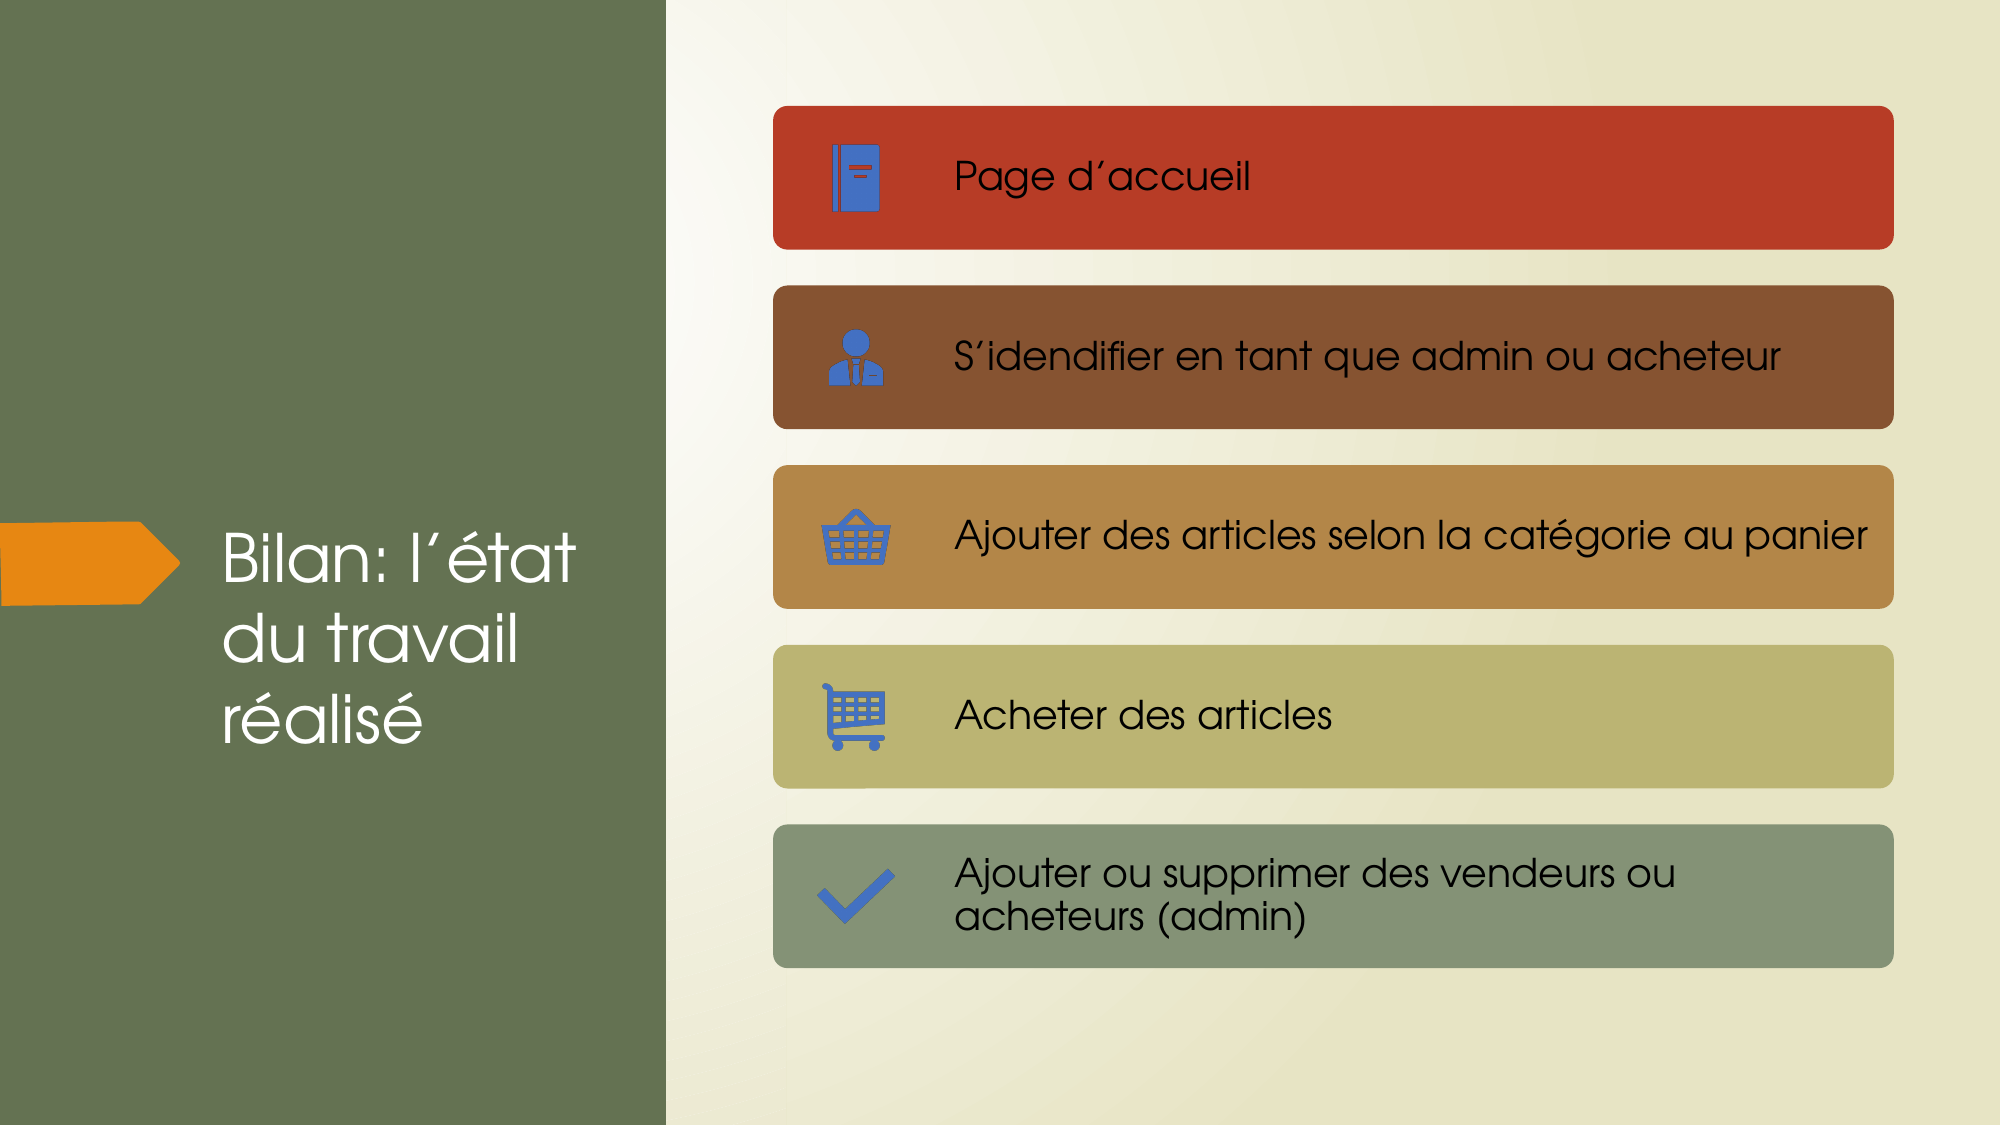

Page d’accueil
S’idendifier en tant que admin ou acheteur
Ajouter des articles selon la catégorie au panier
Acheter des articles
Ajouter ou supprimer des vendeurs ou acheteurs (admin)
# Bilan: l’état du travail réalisé